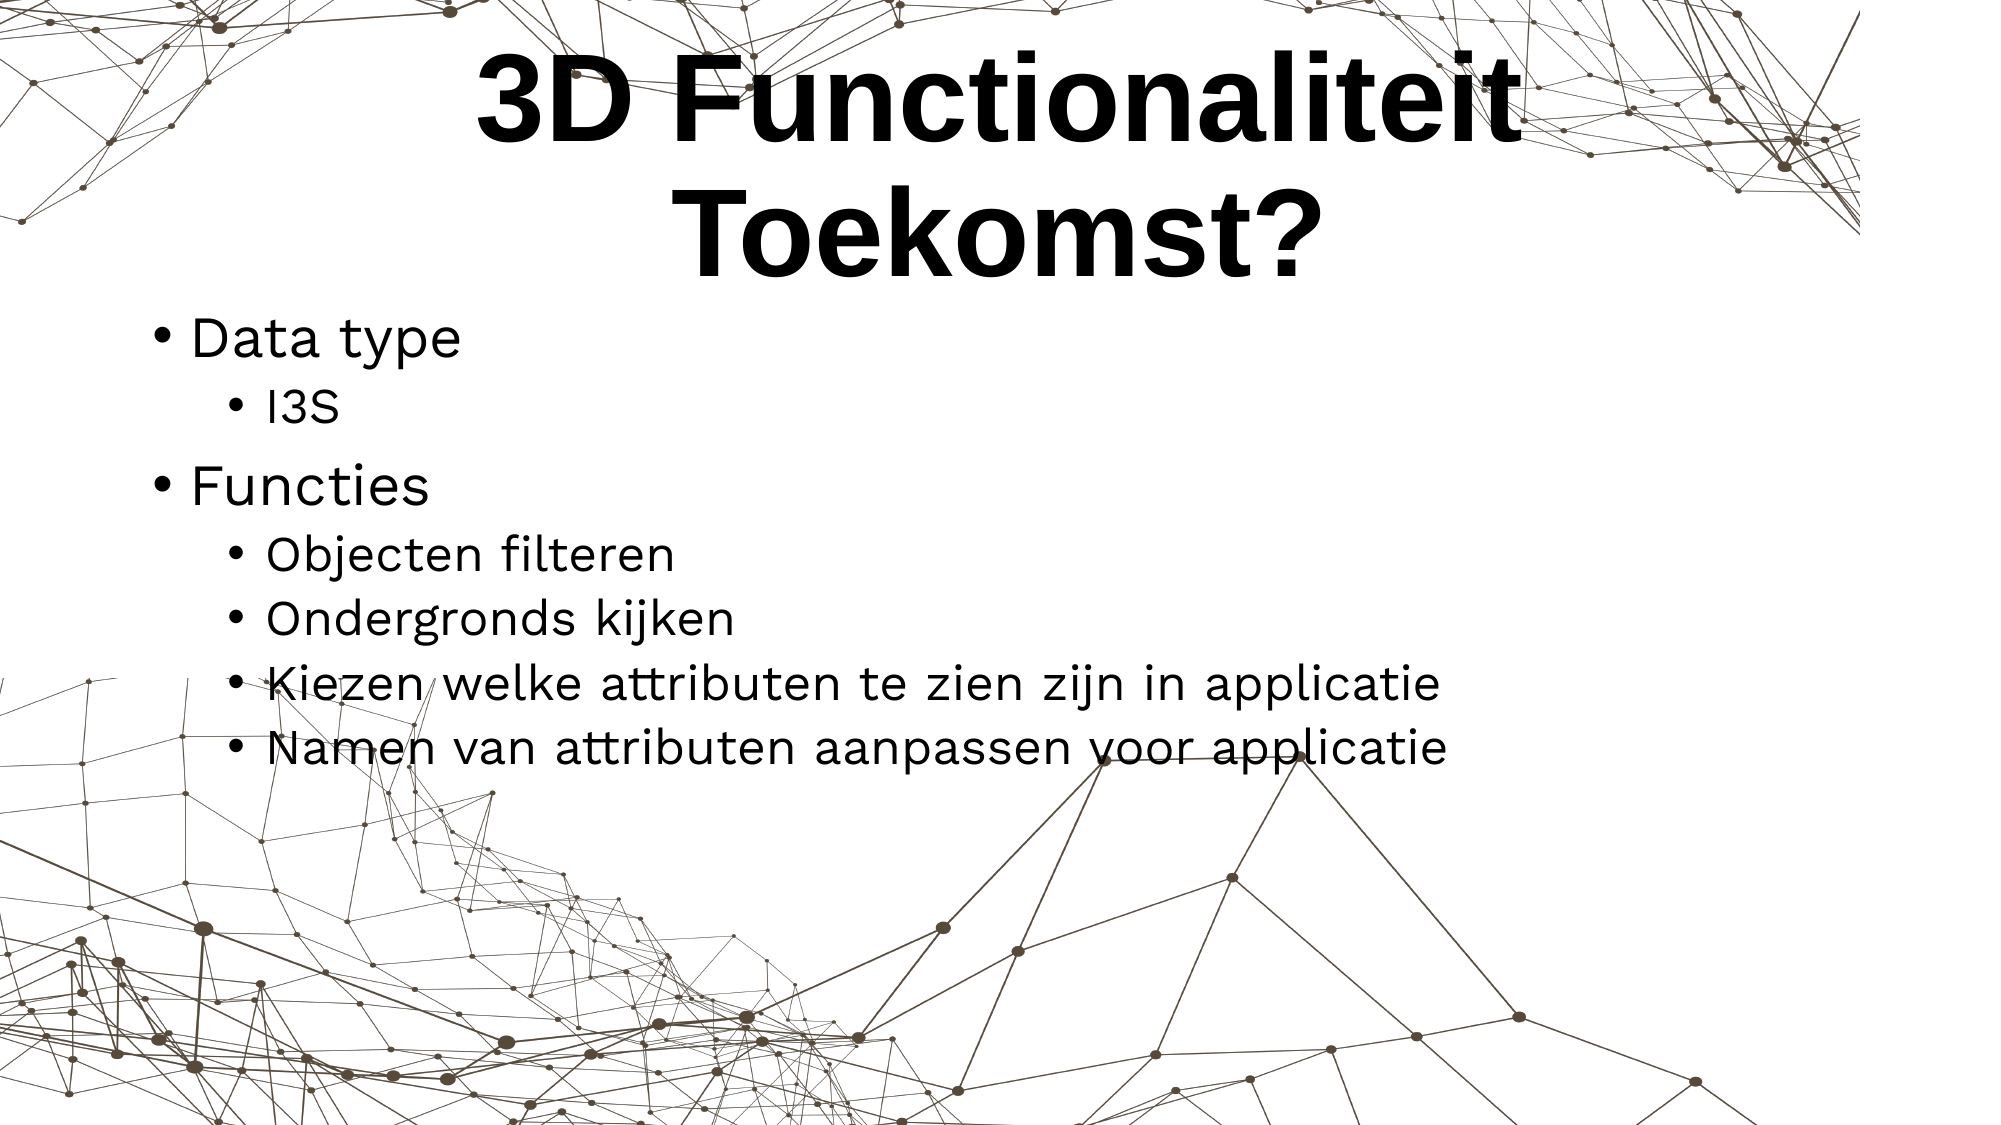

# 3D Functionaliteit Toekomst?
Data type
I3S
Functies
Objecten filteren
Ondergronds kijken
Kiezen welke attributen te zien zijn in applicatie
Namen van attributen aanpassen voor applicatie